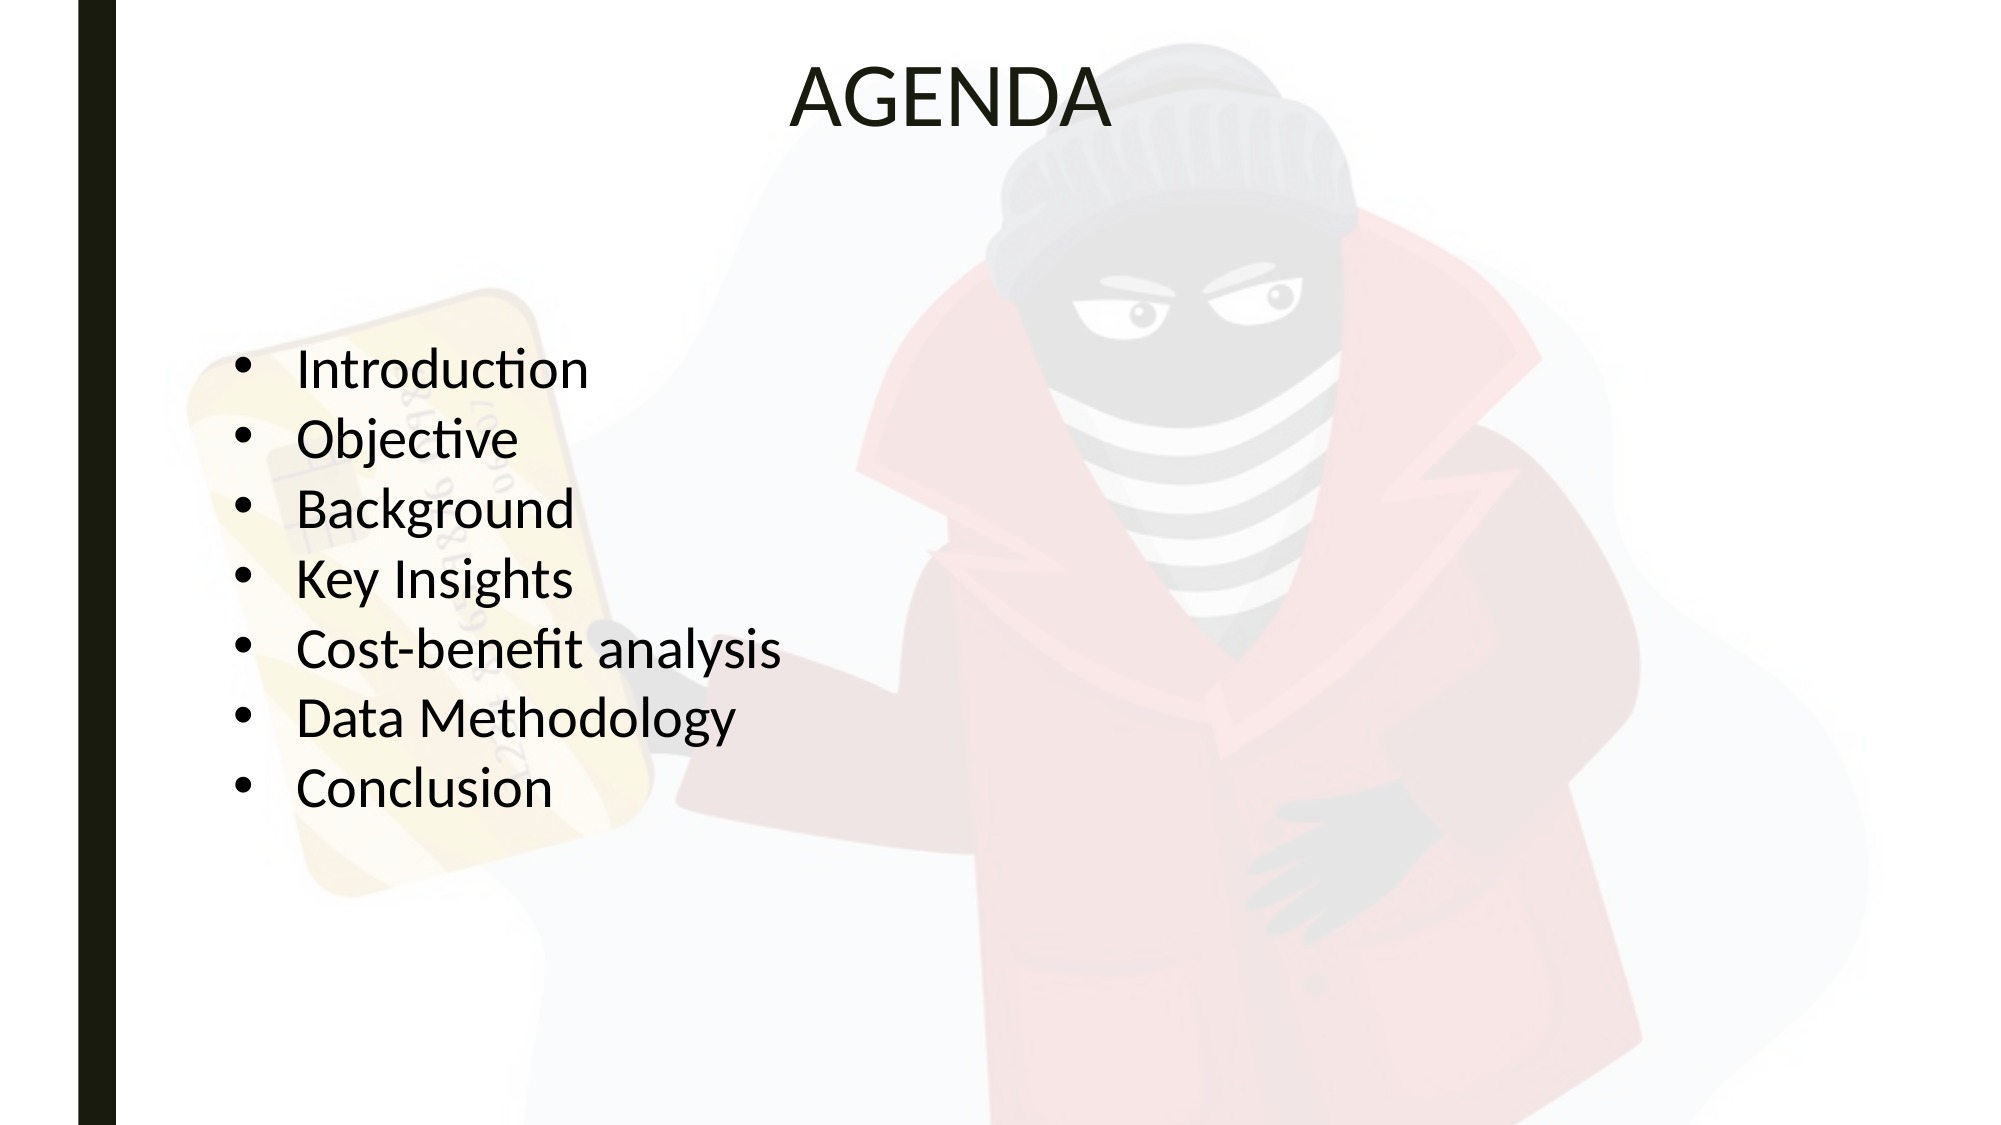

# AGENDA
Introduction
Objective
Background
Key Insights
Cost-benefit analysis
Data Methodology
Conclusion